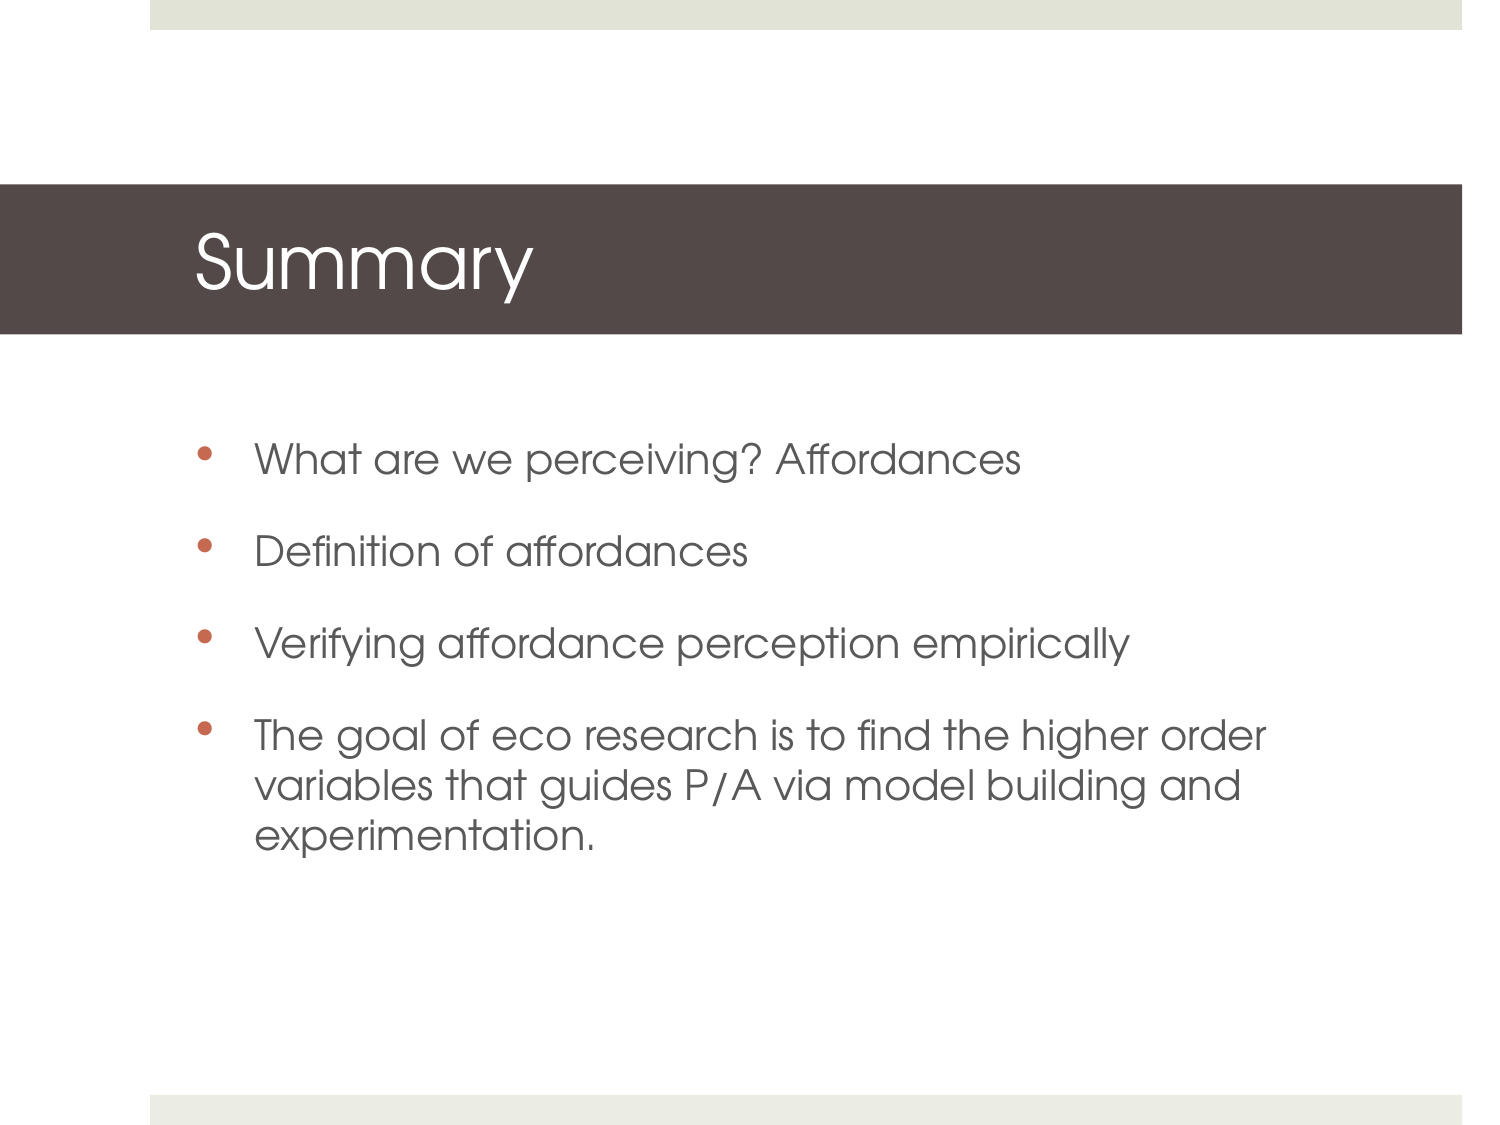

# Summary
What are we perceiving? Affordances
Definition of affordances
Verifying affordance perception empirically
The goal of eco research is to find the higher order variables that guides P/A via model building and experimentation.